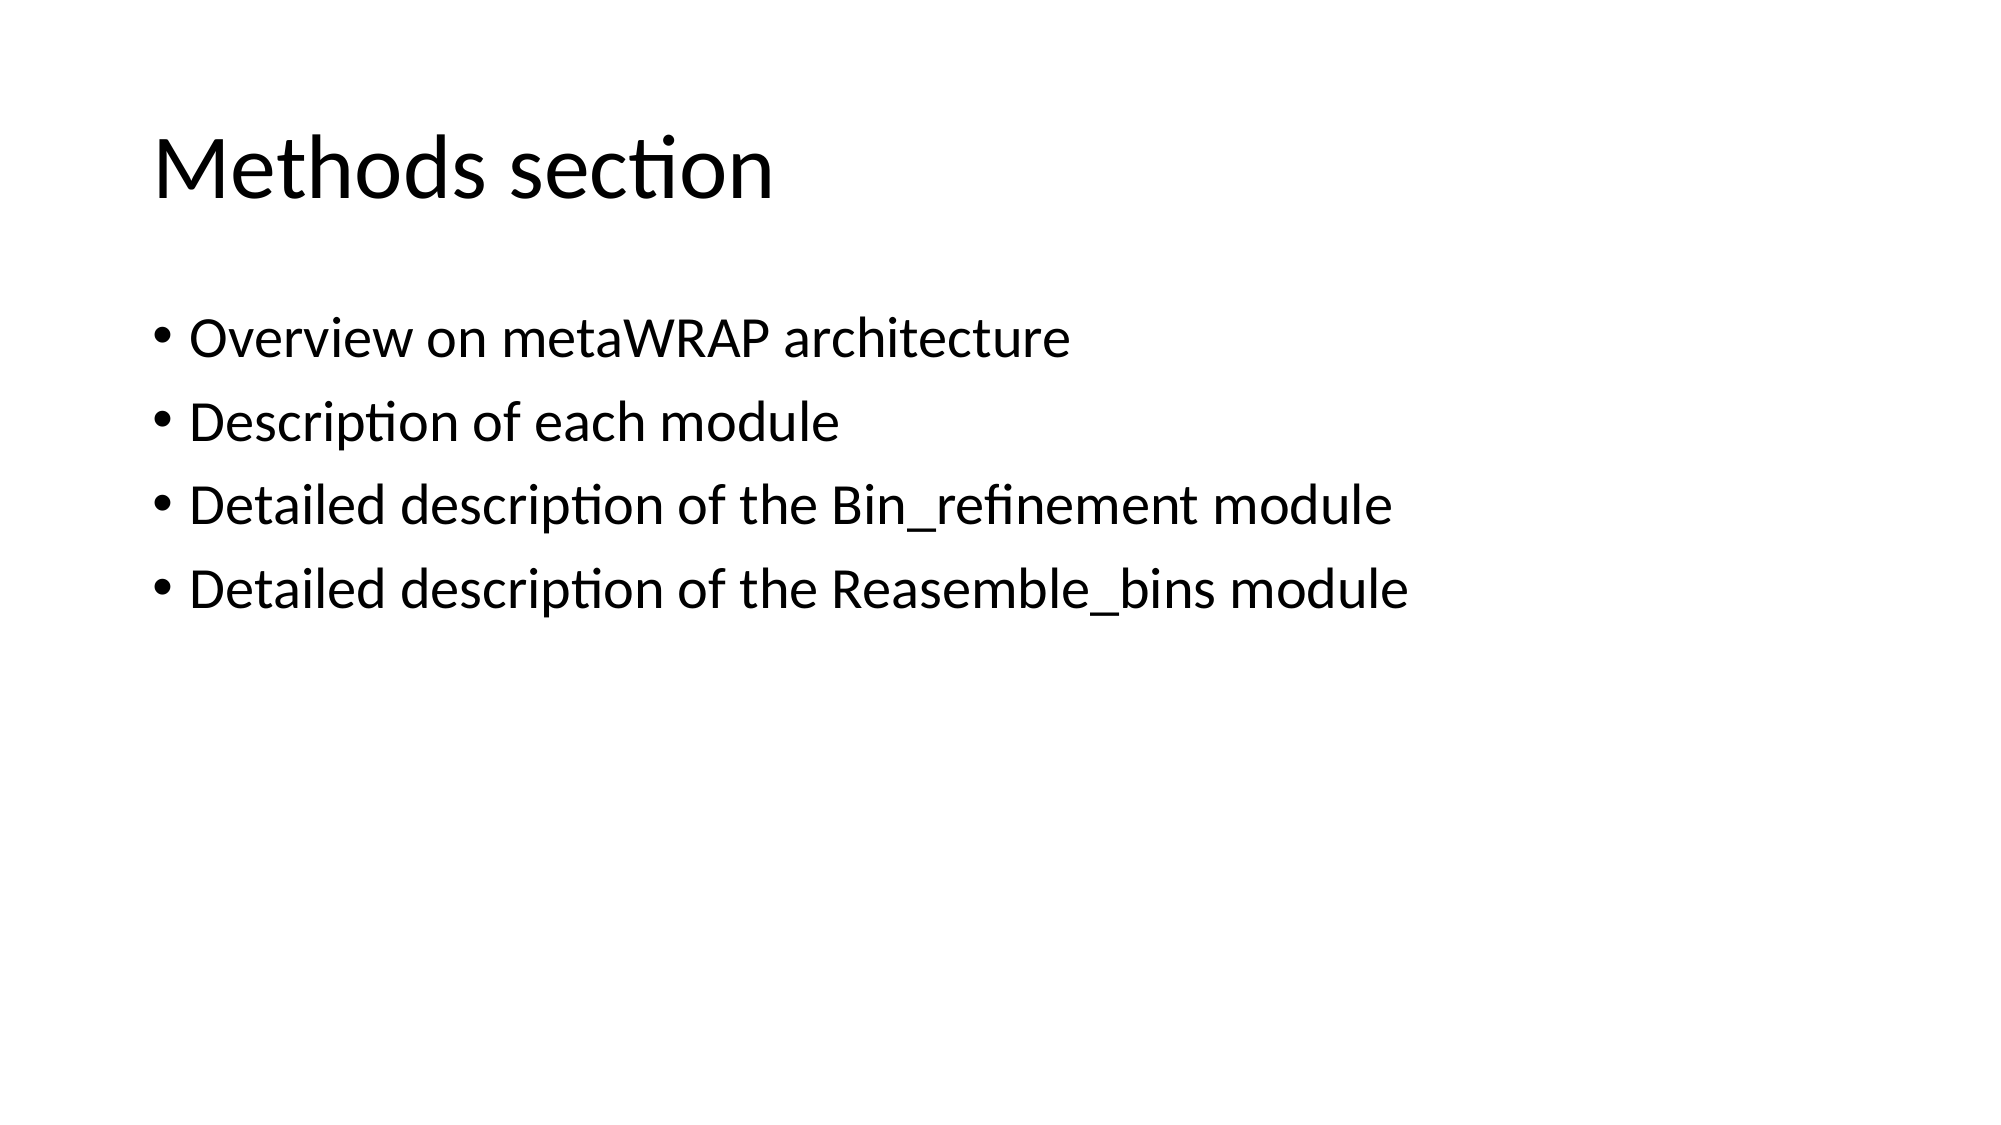

# Methods section
Overview on metaWRAP architecture
Description of each module
Detailed description of the Bin_refinement module
Detailed description of the Reasemble_bins module